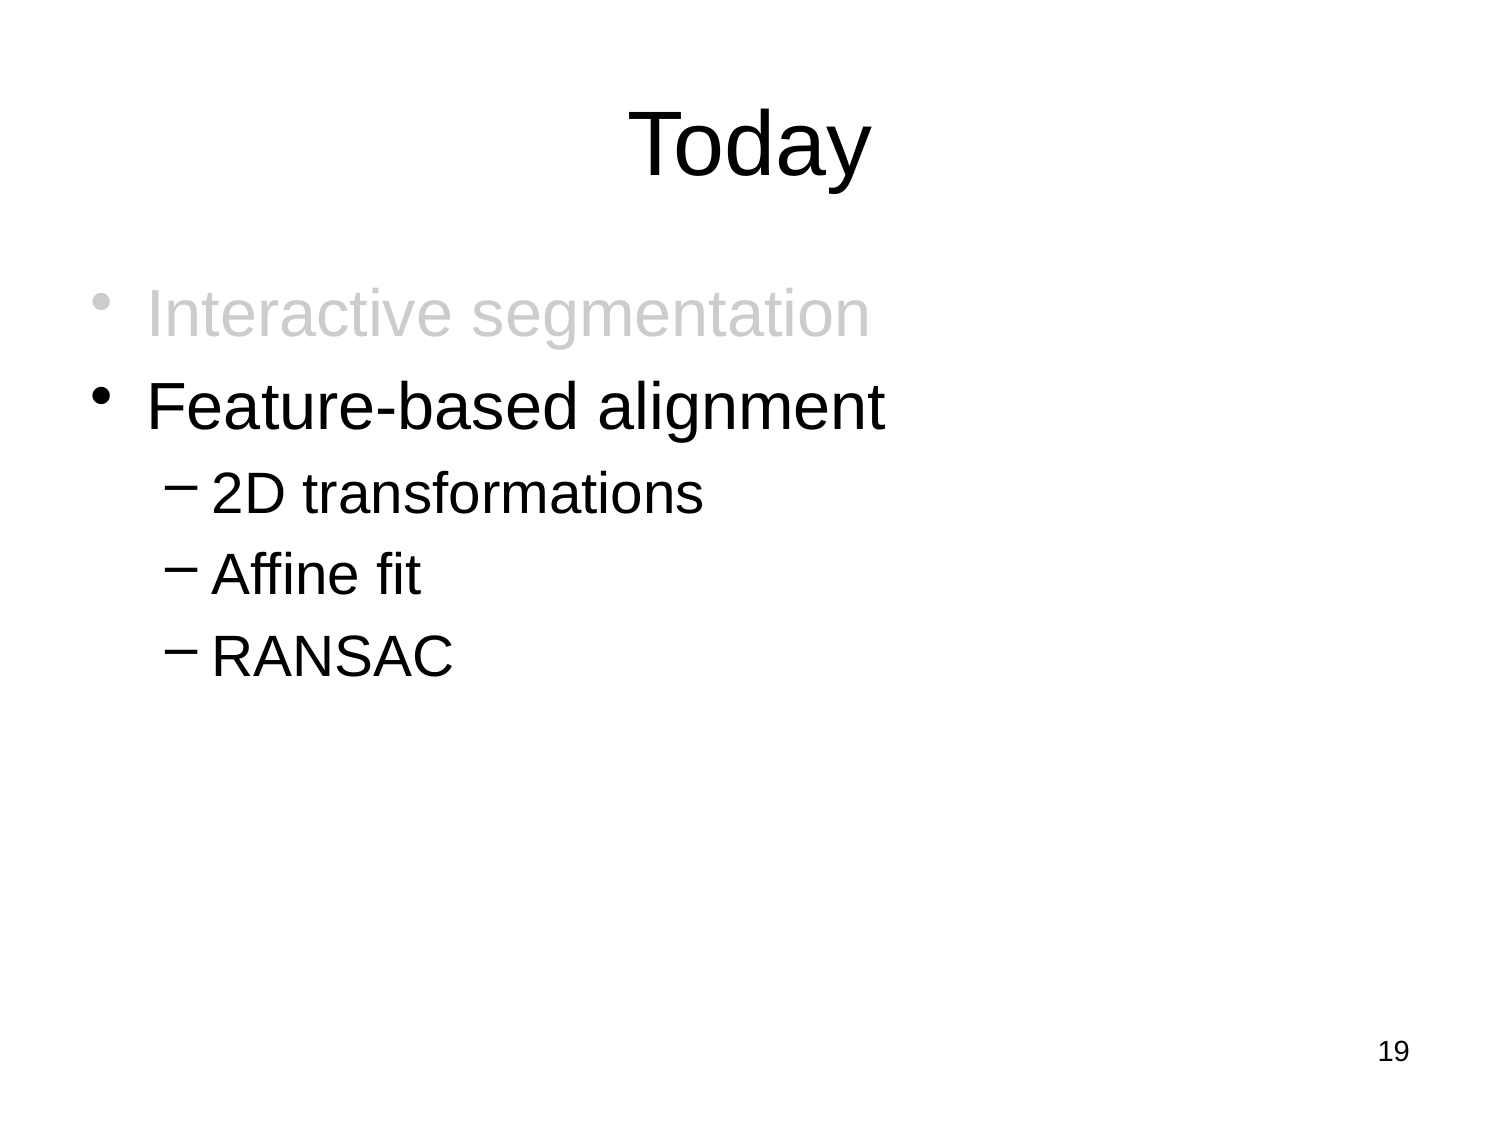

# Today
Interactive segmentation
Feature-based alignment
2D transformations
Affine fit
RANSAC
19